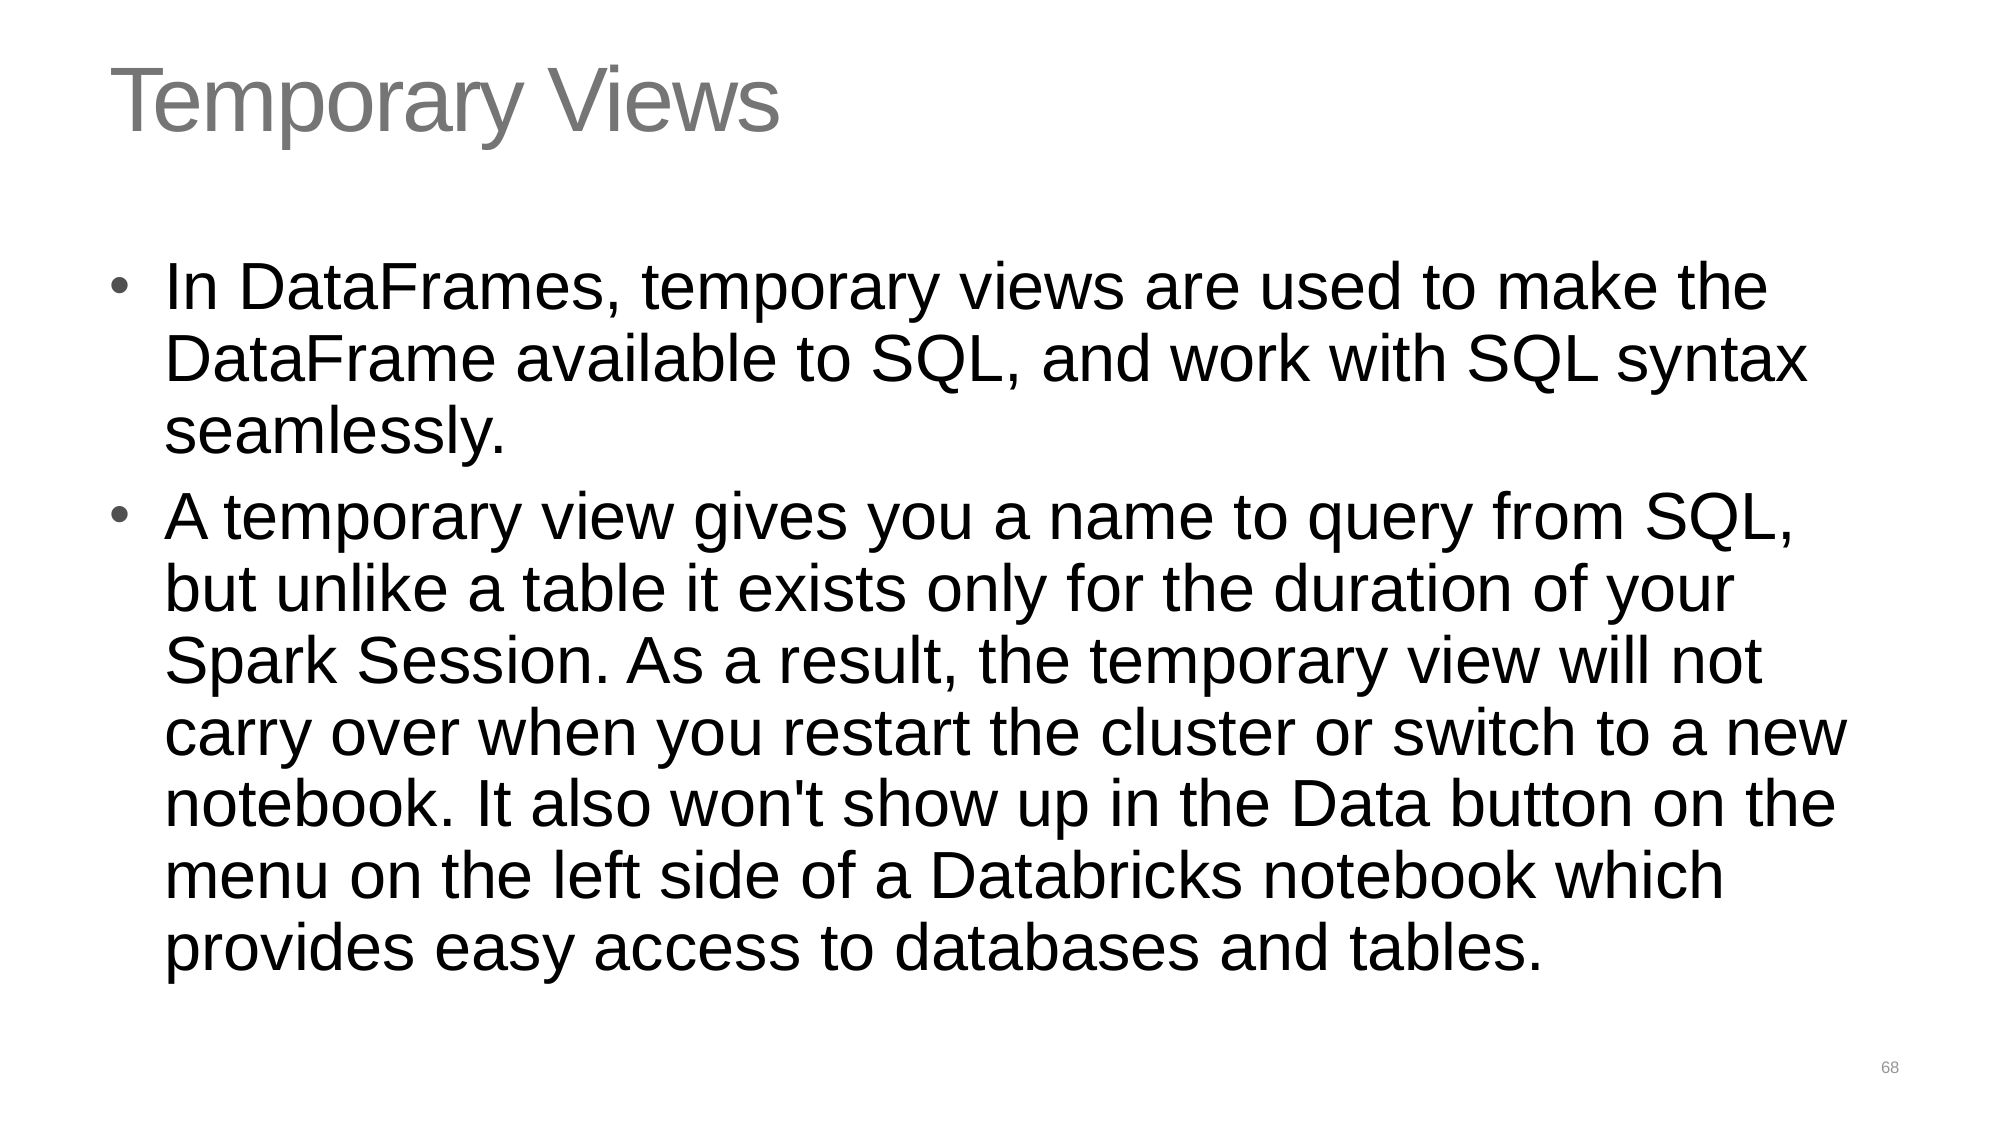

# Temporary Views
In DataFrames, temporary views are used to make the DataFrame available to SQL, and work with SQL syntax seamlessly.
A temporary view gives you a name to query from SQL, but unlike a table it exists only for the duration of your Spark Session. As a result, the temporary view will not carry over when you restart the cluster or switch to a new notebook. It also won't show up in the Data button on the menu on the left side of a Databricks notebook which provides easy access to databases and tables.
68